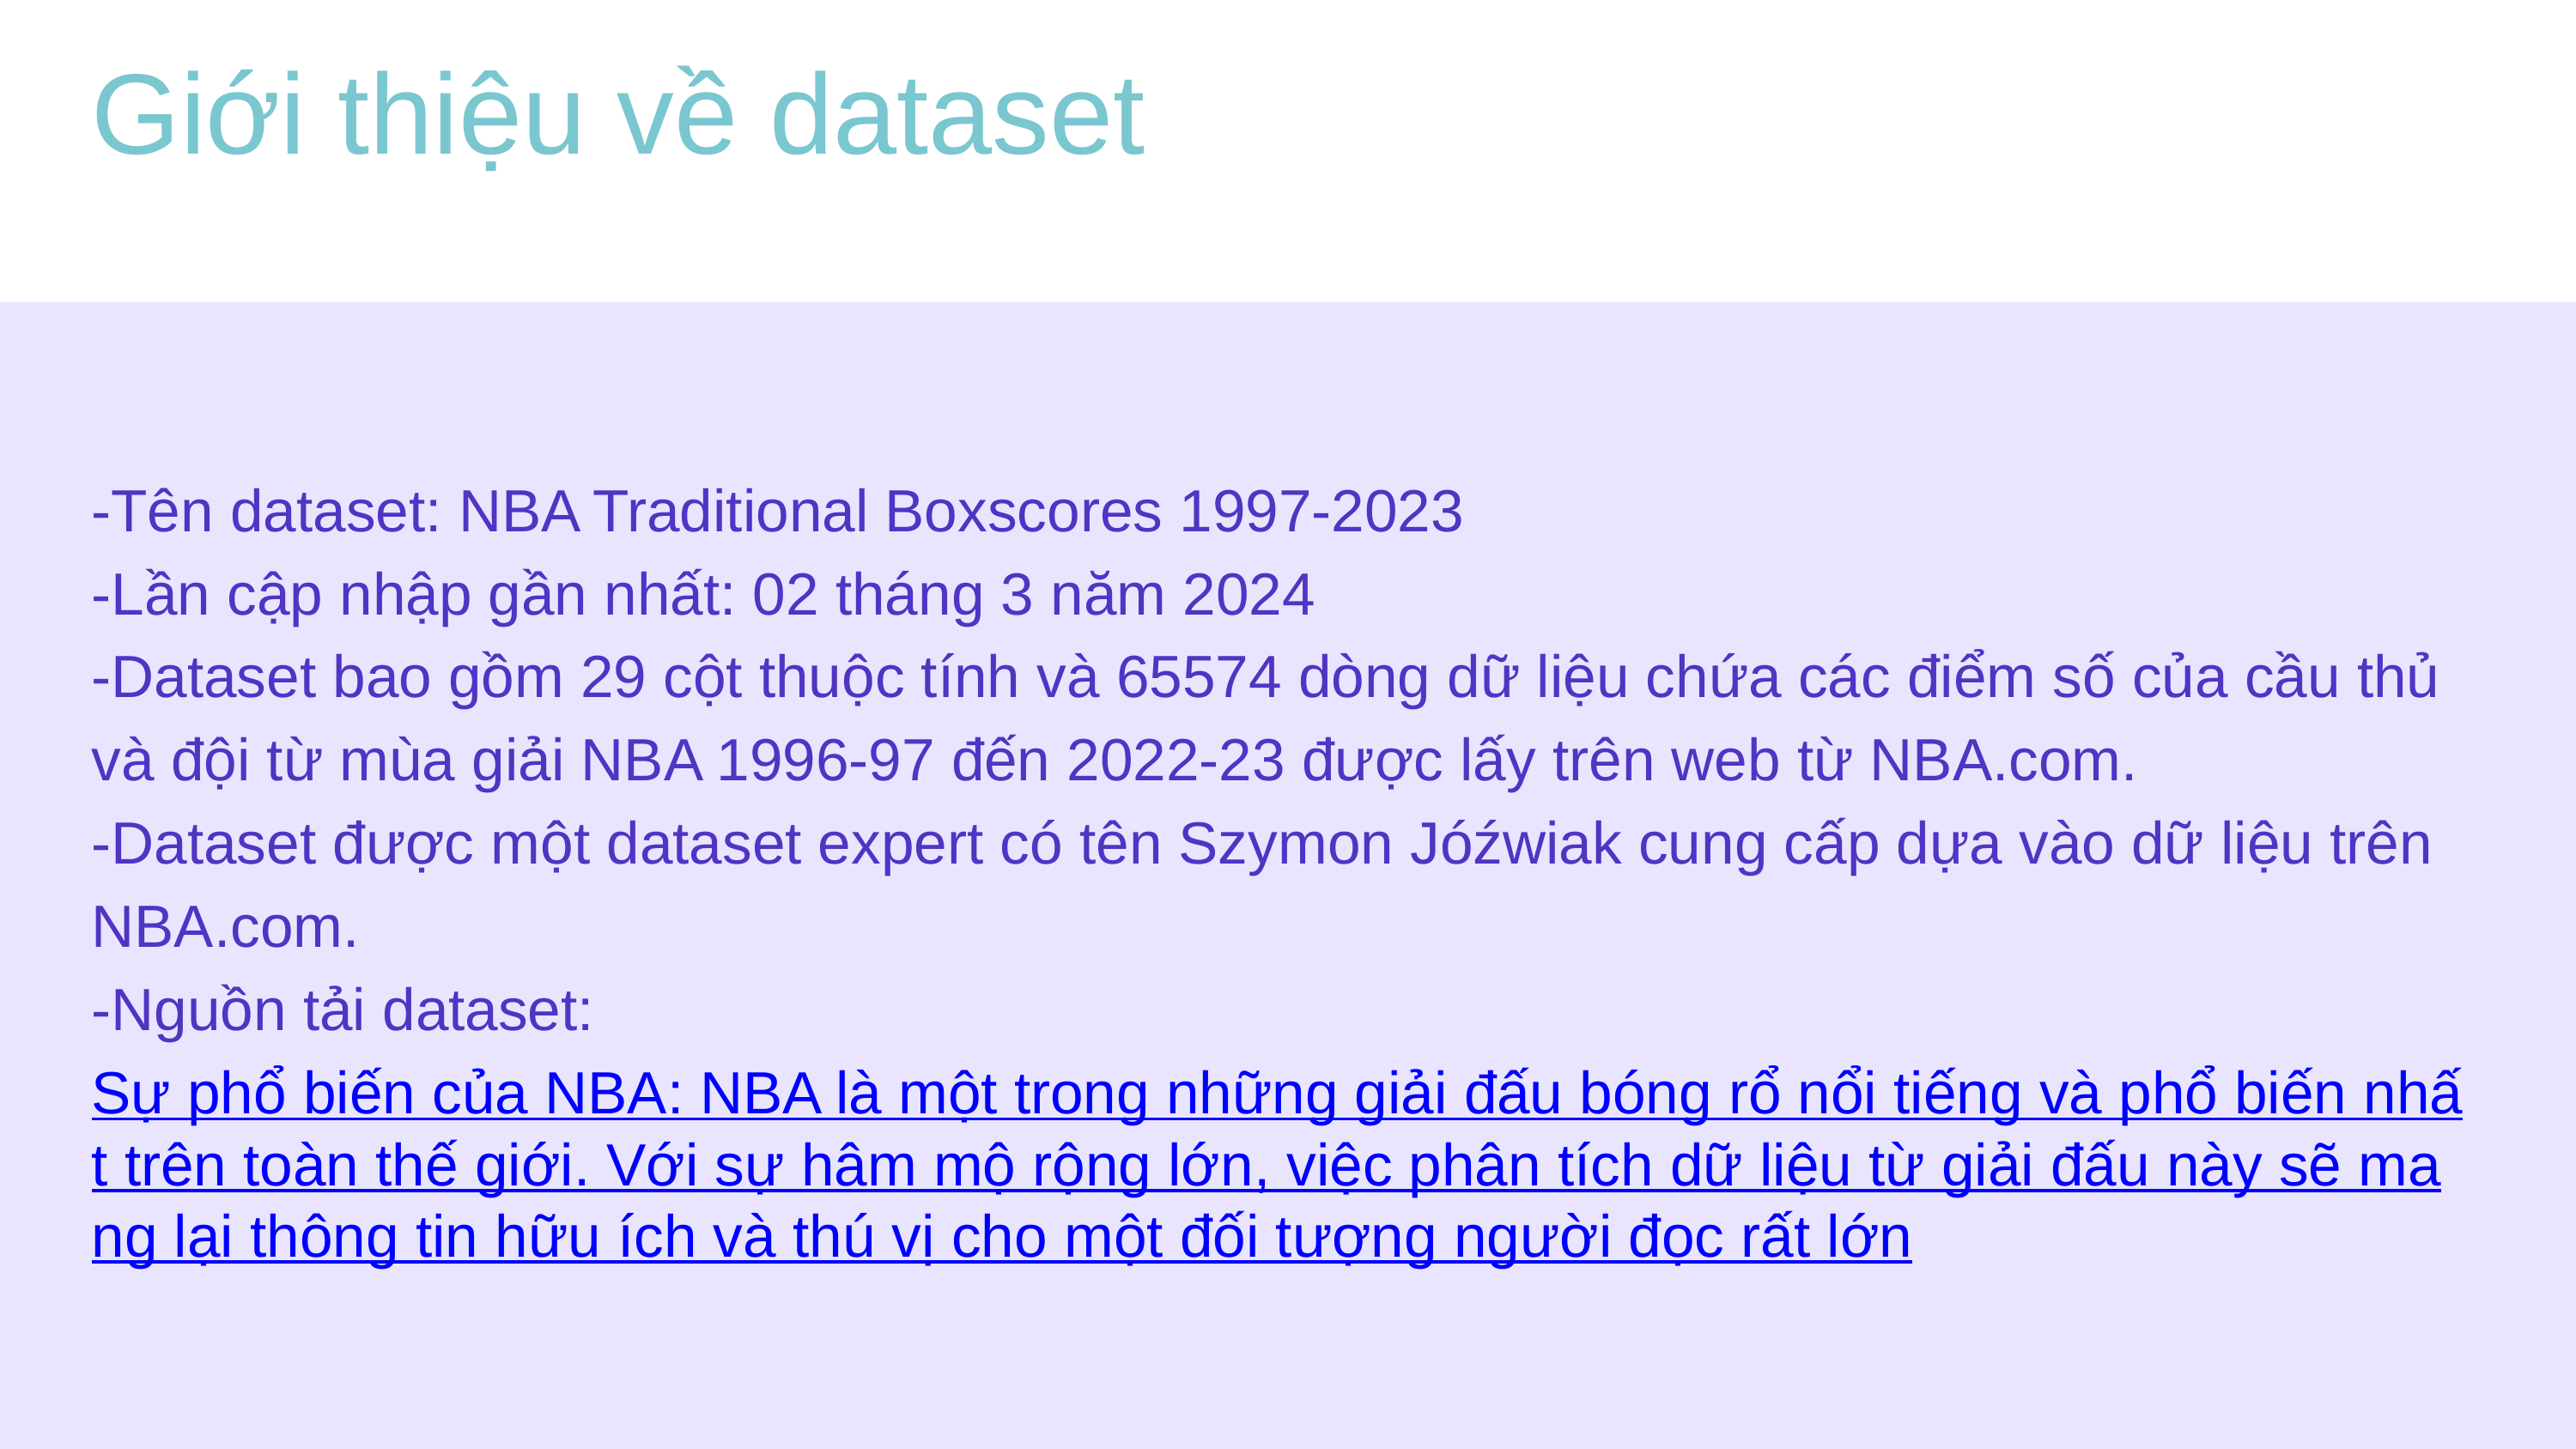

Giới thiệu về dataset

-Tên dataset: NBA Traditional Boxscores 1997-2023
-Lần cập nhập gần nhất: 02 tháng 3 năm 2024
-Dataset bao gồm 29 cột thuộc tính và 65574 dòng dữ liệu chứa các điểm số của cầu thủ và đội từ mùa giải NBA 1996-97 đến 2022-23 được lấy trên web từ NBA.com.
-Dataset được một dataset expert có tên Szymon Jóźwiak cung cấp dựa vào dữ liệu trên NBA.com.
-Nguồn tải dataset: Sự phổ biến của NBA: NBA là một trong những giải đấu bóng rổ nổi tiếng và phổ biến nhất trên toàn thế giới. Với sự hâm mộ rộng lớn, việc phân tích dữ liệu từ giải đấu này sẽ mang lại thông tin hữu ích và thú vị cho một đối tượng người đọc rất lớn